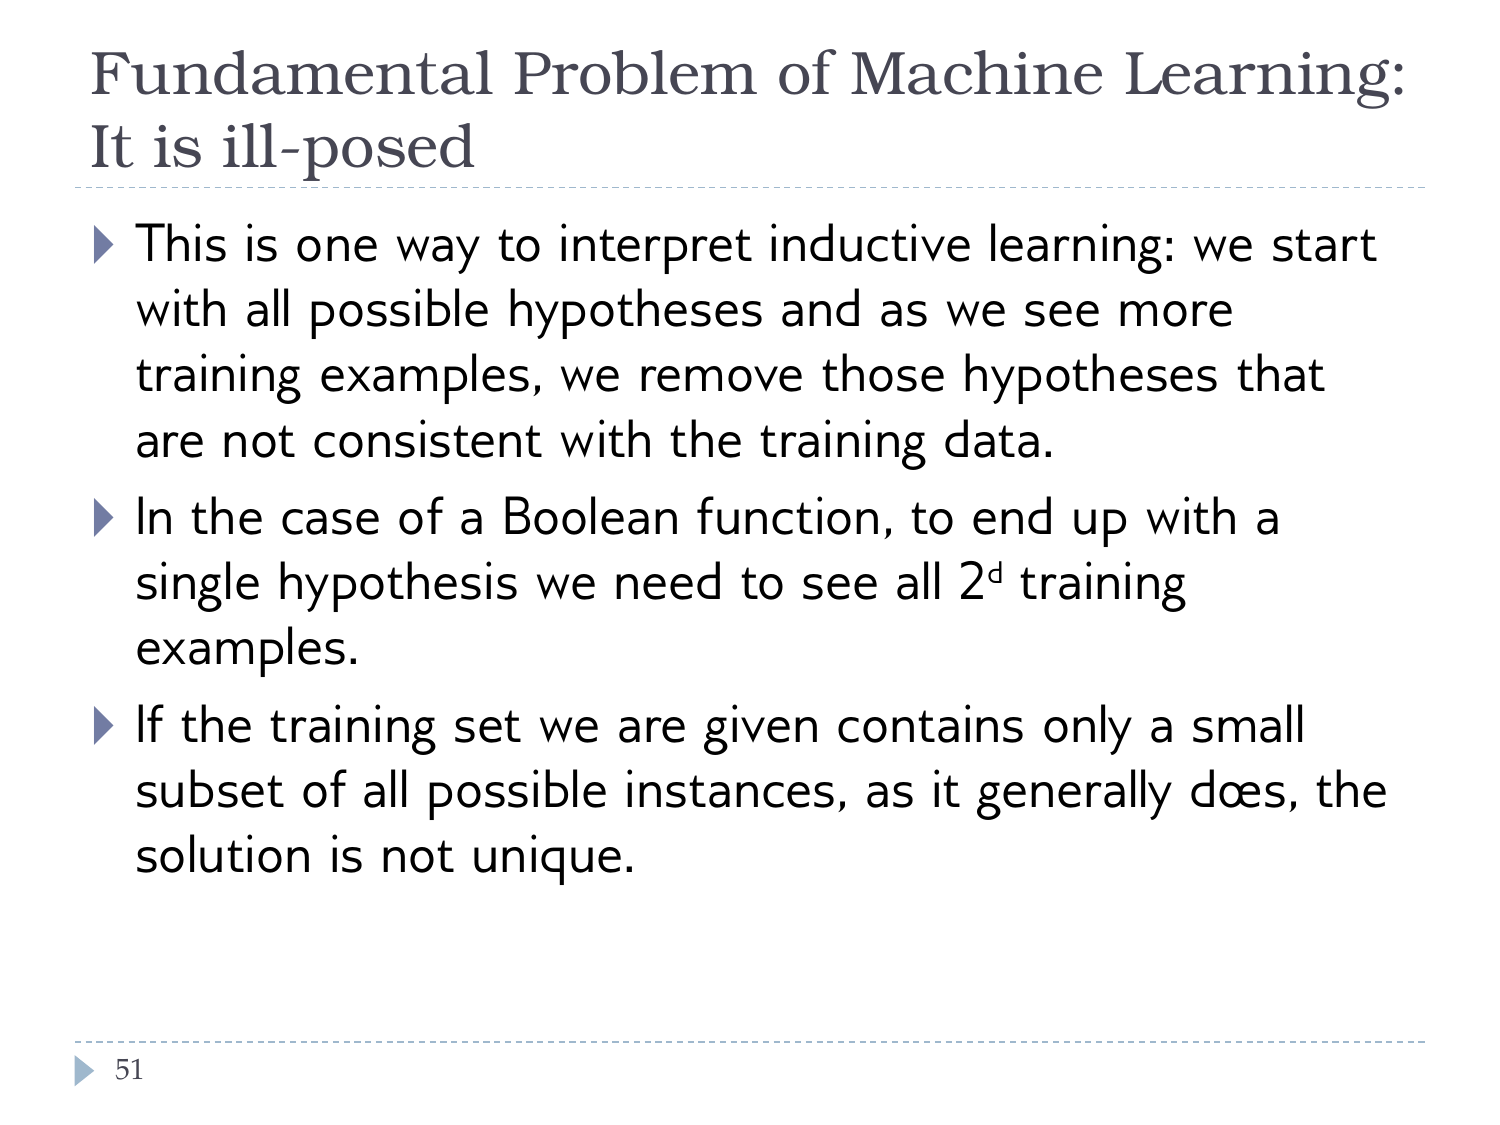

# Fundamental Problem of Machine Learning: It is ill-posed
This is one way to interpret inductive learning: we start with all possible hypotheses and as we see more training examples, we remove those hypotheses that are not consistent with the training data.
In the case of a Boolean function, to end up with a single hypothesis we need to see all 2d training examples.
If the training set we are given contains only a small subset of all possible instances, as it generally does, the solution is not unique.
51